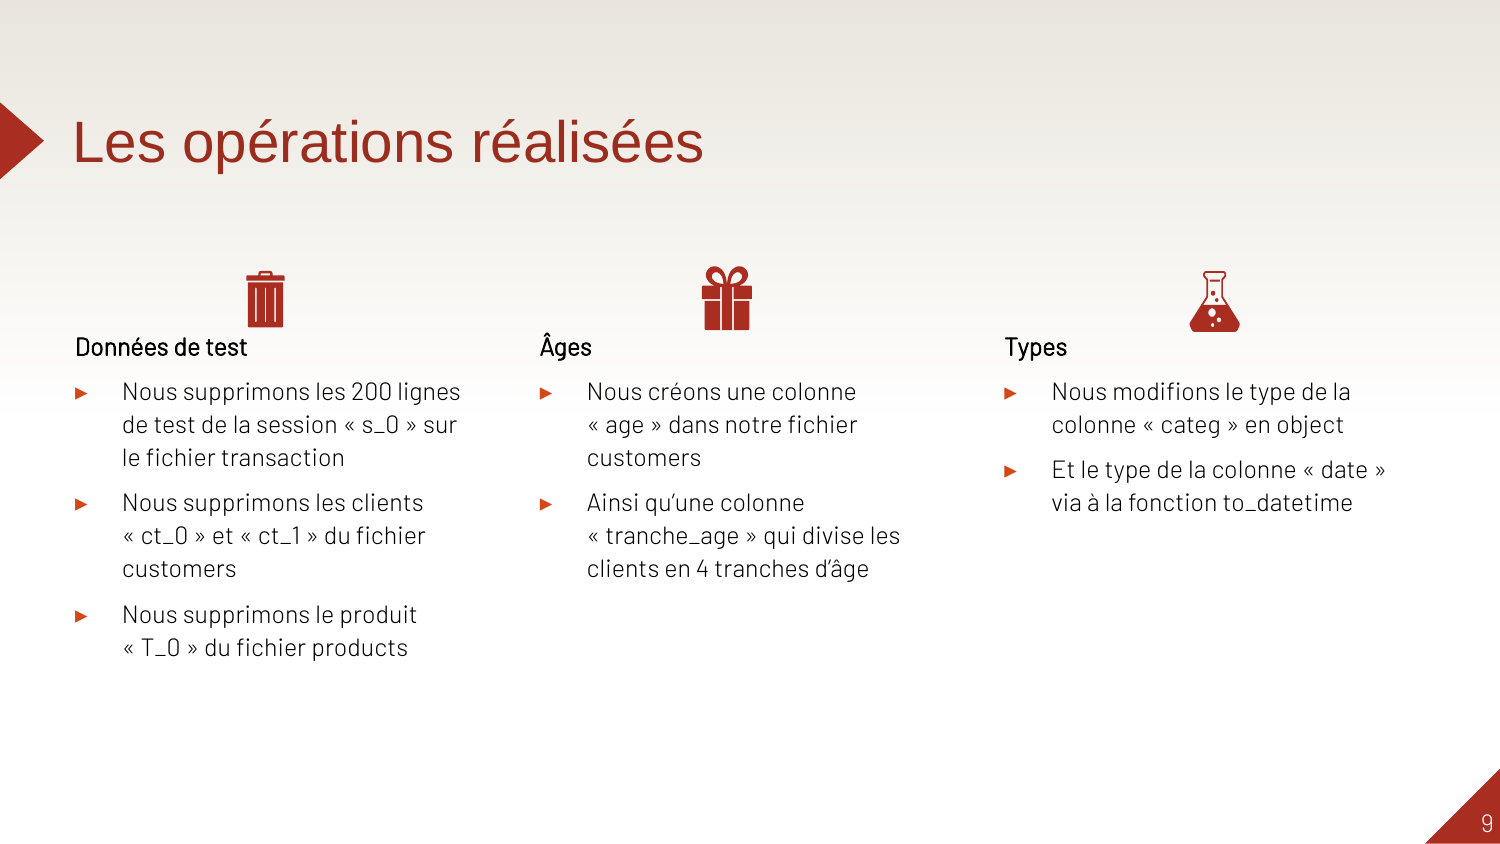

# Les opérations réalisées

Données de test
Nous supprimons les 200 lignes de test de la session « s_0 » sur le fichier transaction
Nous supprimons les clients « ct_0 » et « ct_1 » du fichier customers
Nous supprimons le produit « T_0 » du fichier products
Âges
Nous créons une colonne « age » dans notre fichier customers
Ainsi qu’une colonne « tranche_age » qui divise les clients en 4 tranches d’âge
Types
Nous modifions le type de la colonne « categ » en object
Et le type de la colonne « date » via à la fonction to_datetime

9